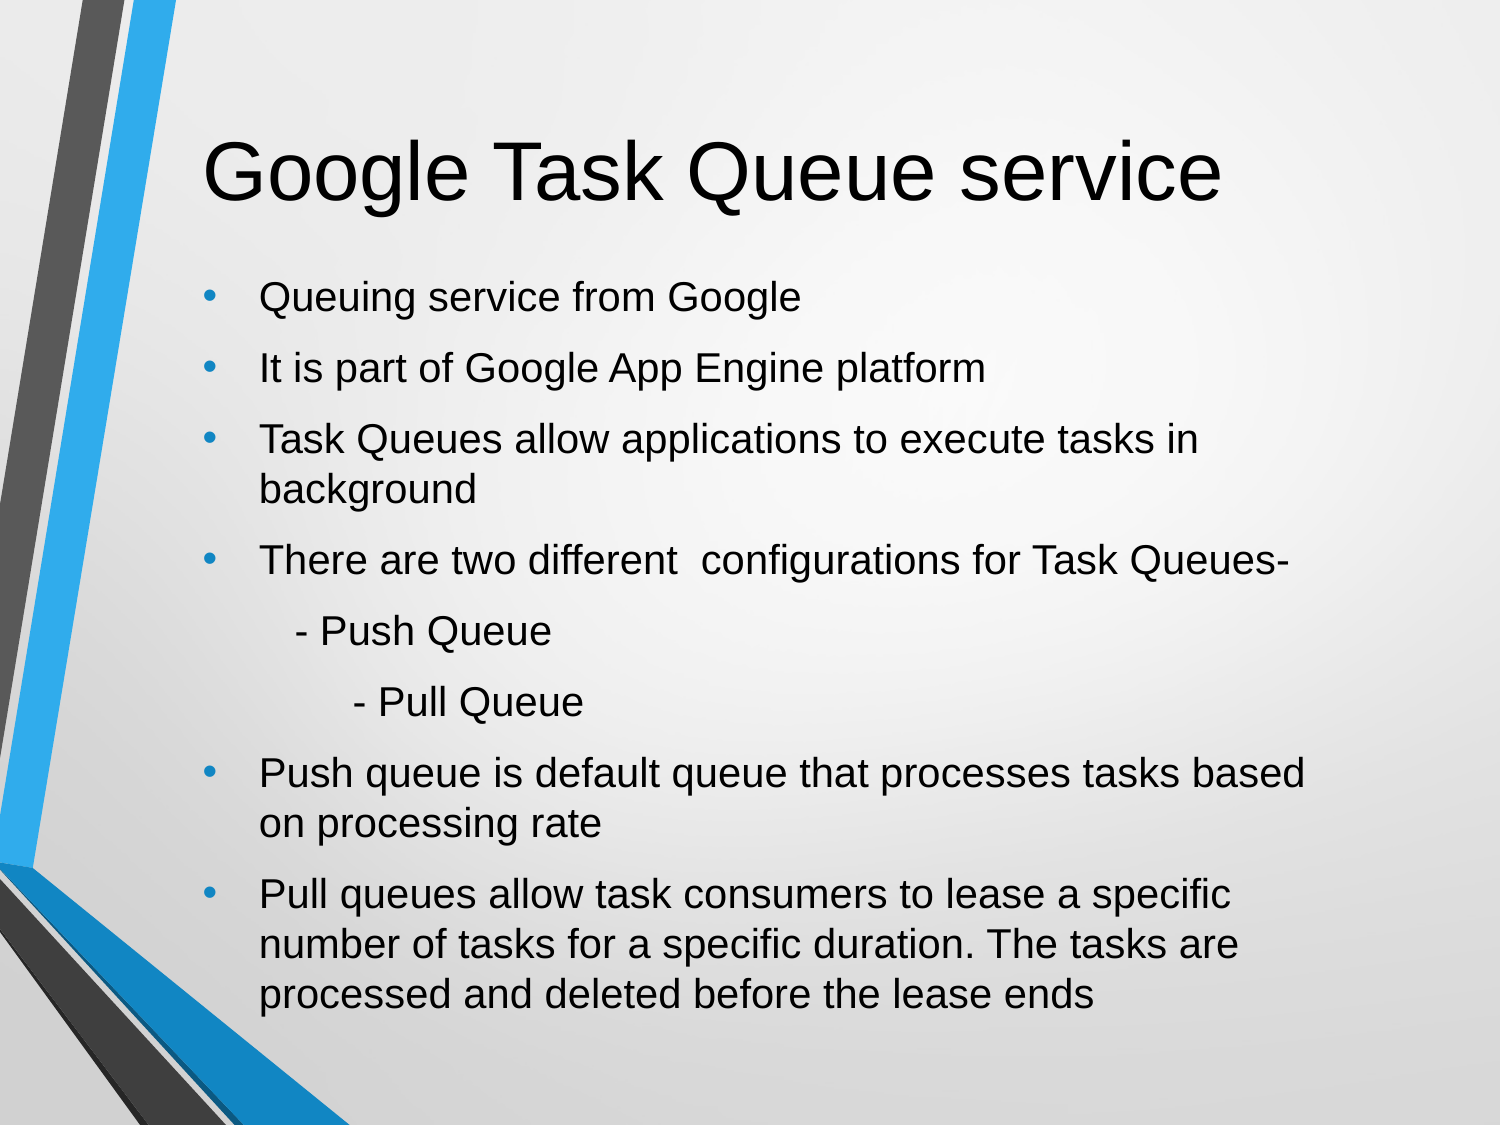

# Google Task Queue service
Queuing service from Google
It is part of Google App Engine platform
Task Queues allow applications to execute tasks in background
There are two different  configurations for Task Queues-
        - Push Queue
	- Pull Queue
Push queue is default queue that processes tasks based on processing rate
Pull queues allow task consumers to lease a specific number of tasks for a specific duration. The tasks are processed and deleted before the lease ends